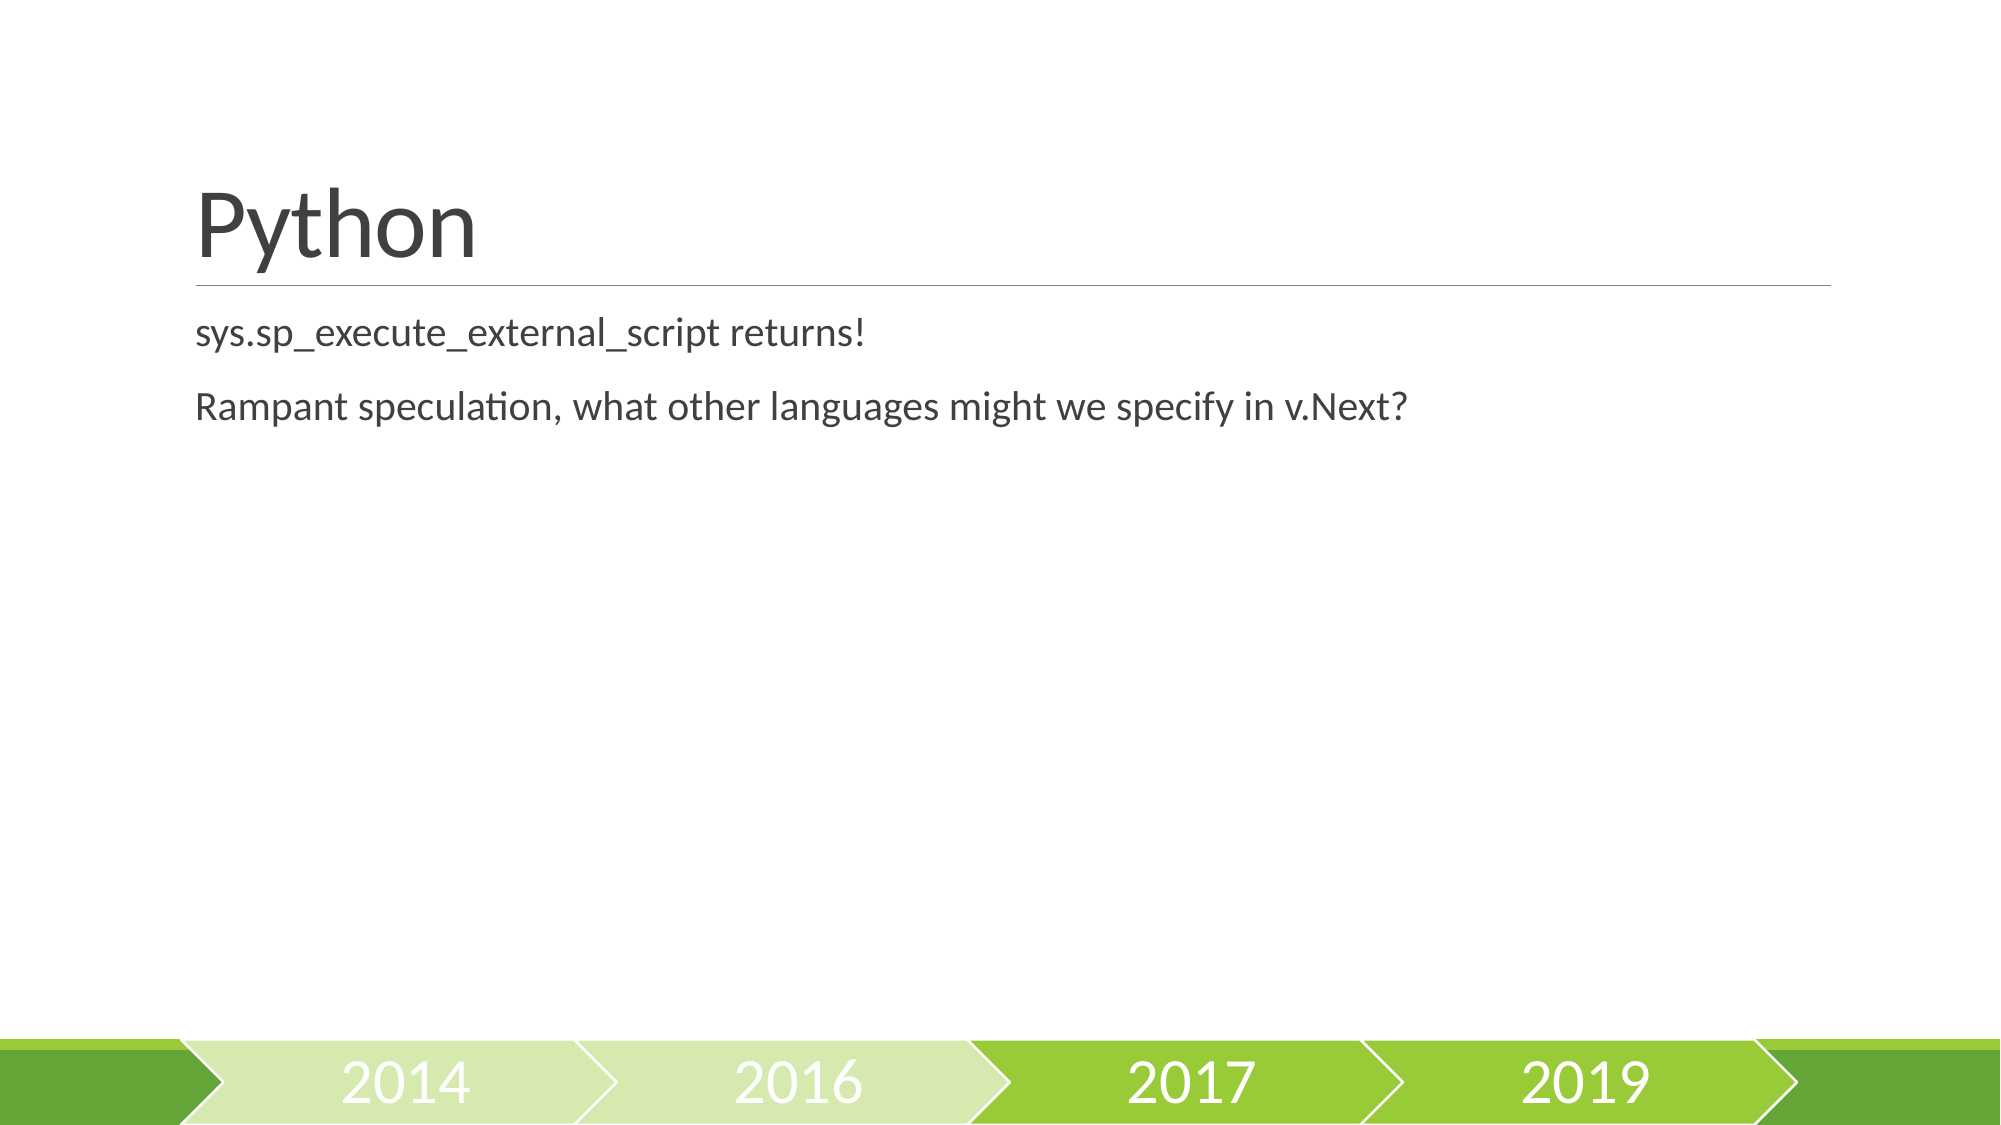

# Python
sys.sp_execute_external_script returns!
Rampant speculation, what other languages might we specify in v.Next?
2014
2016
2017
2019